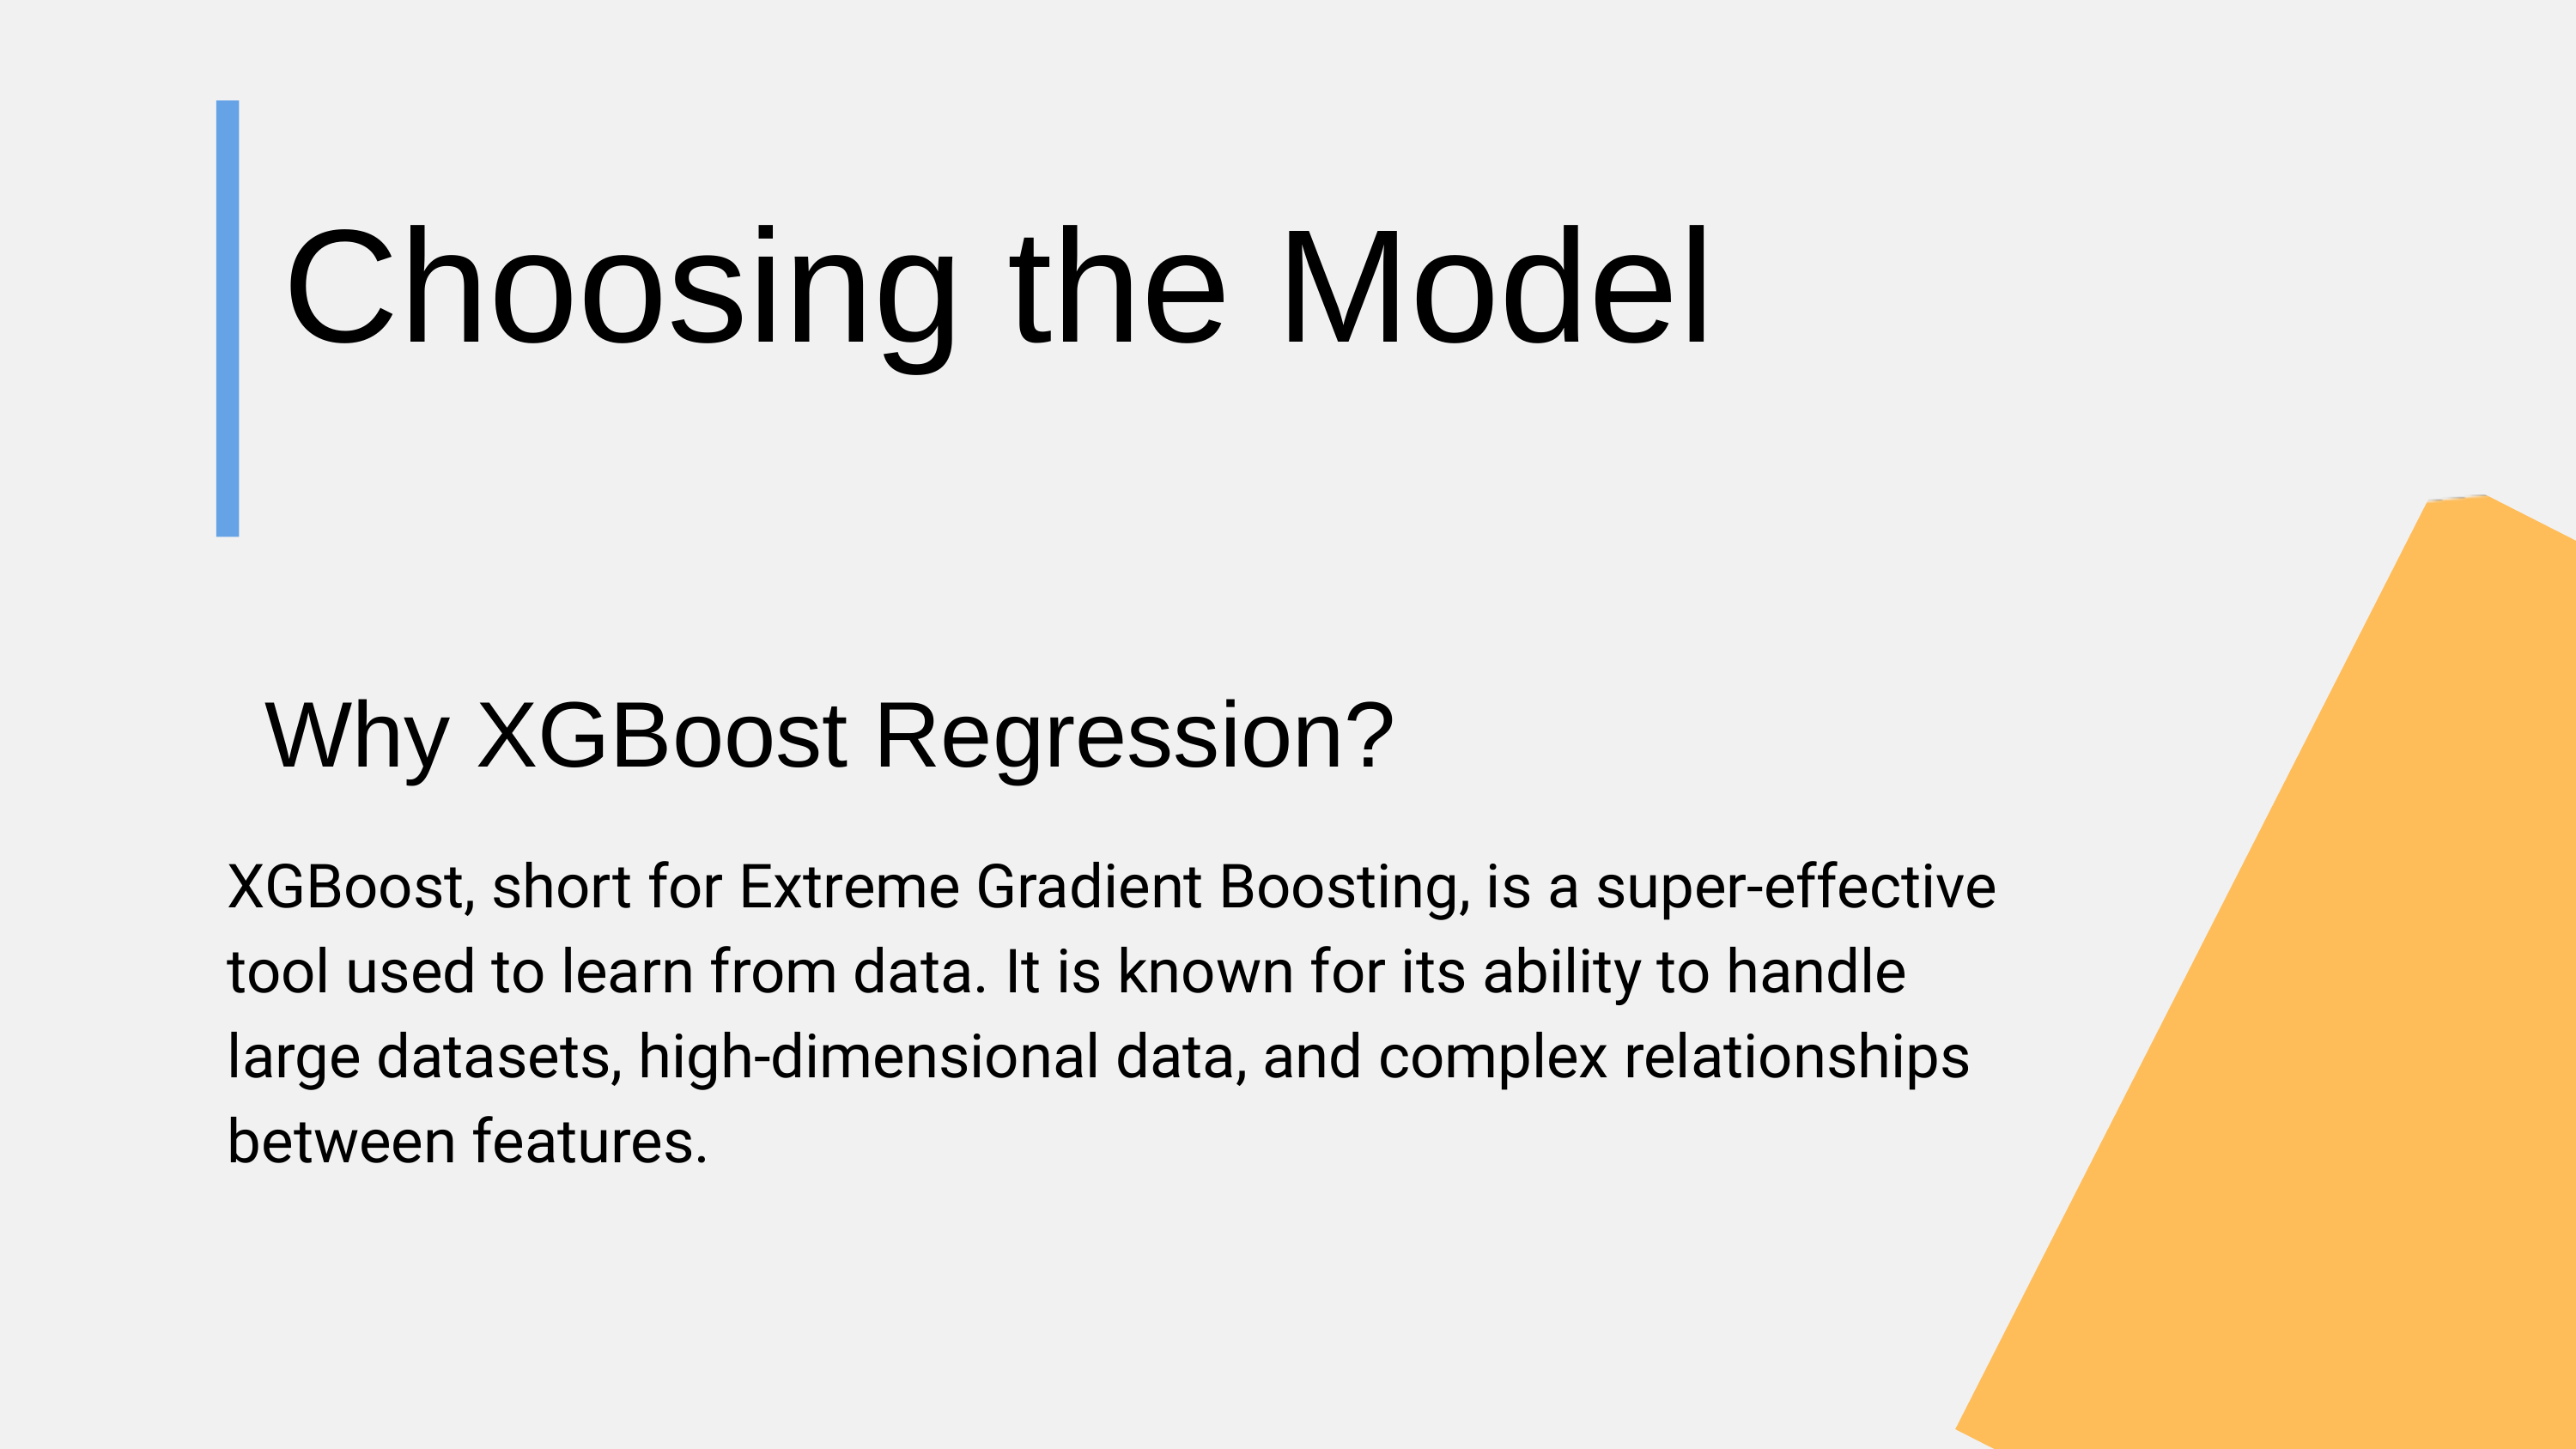

Choosing the Model

Why XGBoost Regression?

XGBoost, short for Extreme Gradient Boosting, is a super-effective tool used to learn from data. It is known for its ability to handle large datasets, high-dimensional data, and complex relationships between features.